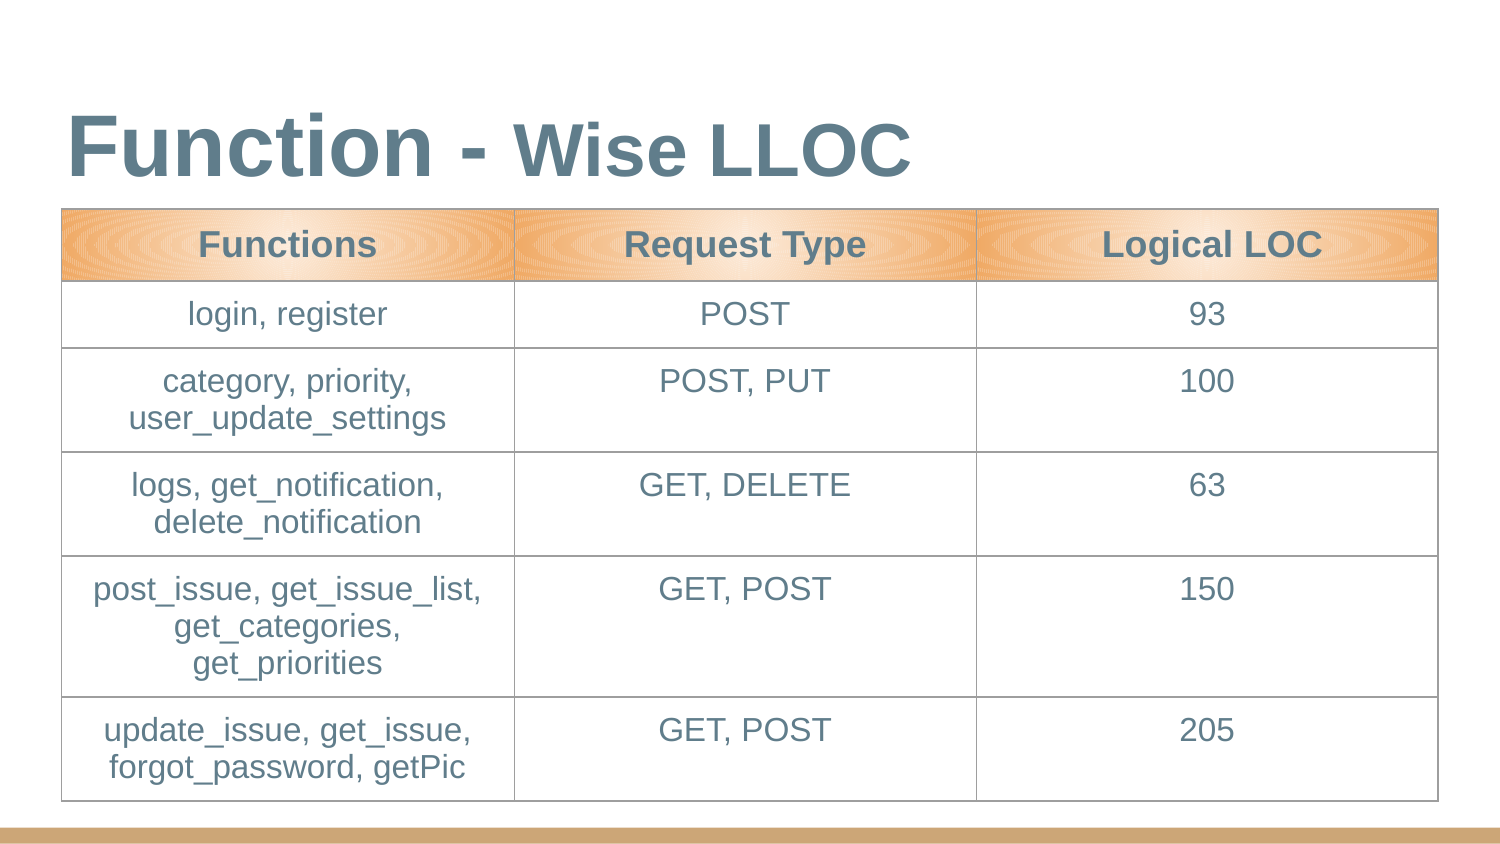

# Function - Wise LLOC
| Functions | Request Type | Logical LOC |
| --- | --- | --- |
| login, register | POST | 93 |
| category, priority, user\_update\_settings | POST, PUT | 100 |
| logs, get\_notification, delete\_notification | GET, DELETE | 63 |
| post\_issue, get\_issue\_list, get\_categories, get\_priorities | GET, POST | 150 |
| update\_issue, get\_issue, forgot\_password, getPic | GET, POST | 205 |